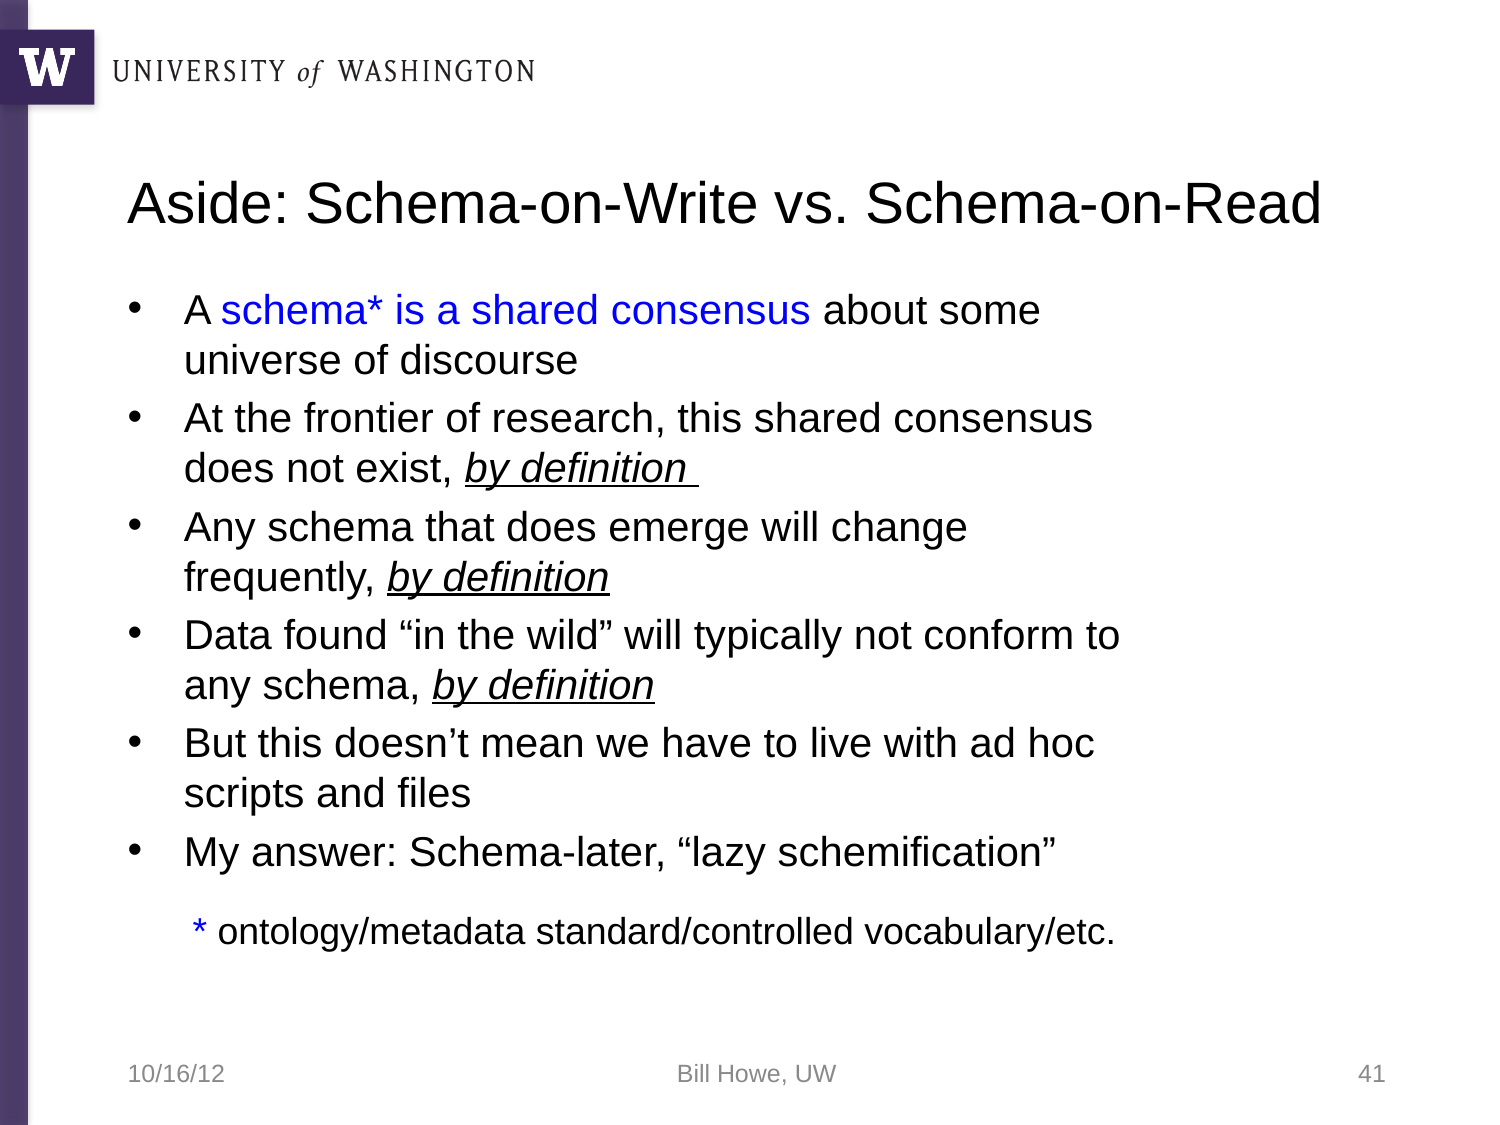

# Aside: Schema-on-Write vs. Schema-on-Read
A schema* is a shared consensus about some universe of discourse
At the frontier of research, this shared consensus does not exist, by definition
Any schema that does emerge will change frequently, by definition
Data found “in the wild” will typically not conform to any schema, by definition
But this doesn’t mean we have to live with ad hoc scripts and files
My answer: Schema-later, “lazy schemification”
* ontology/metadata standard/controlled vocabulary/etc.
10/16/12
Bill Howe, UW
41